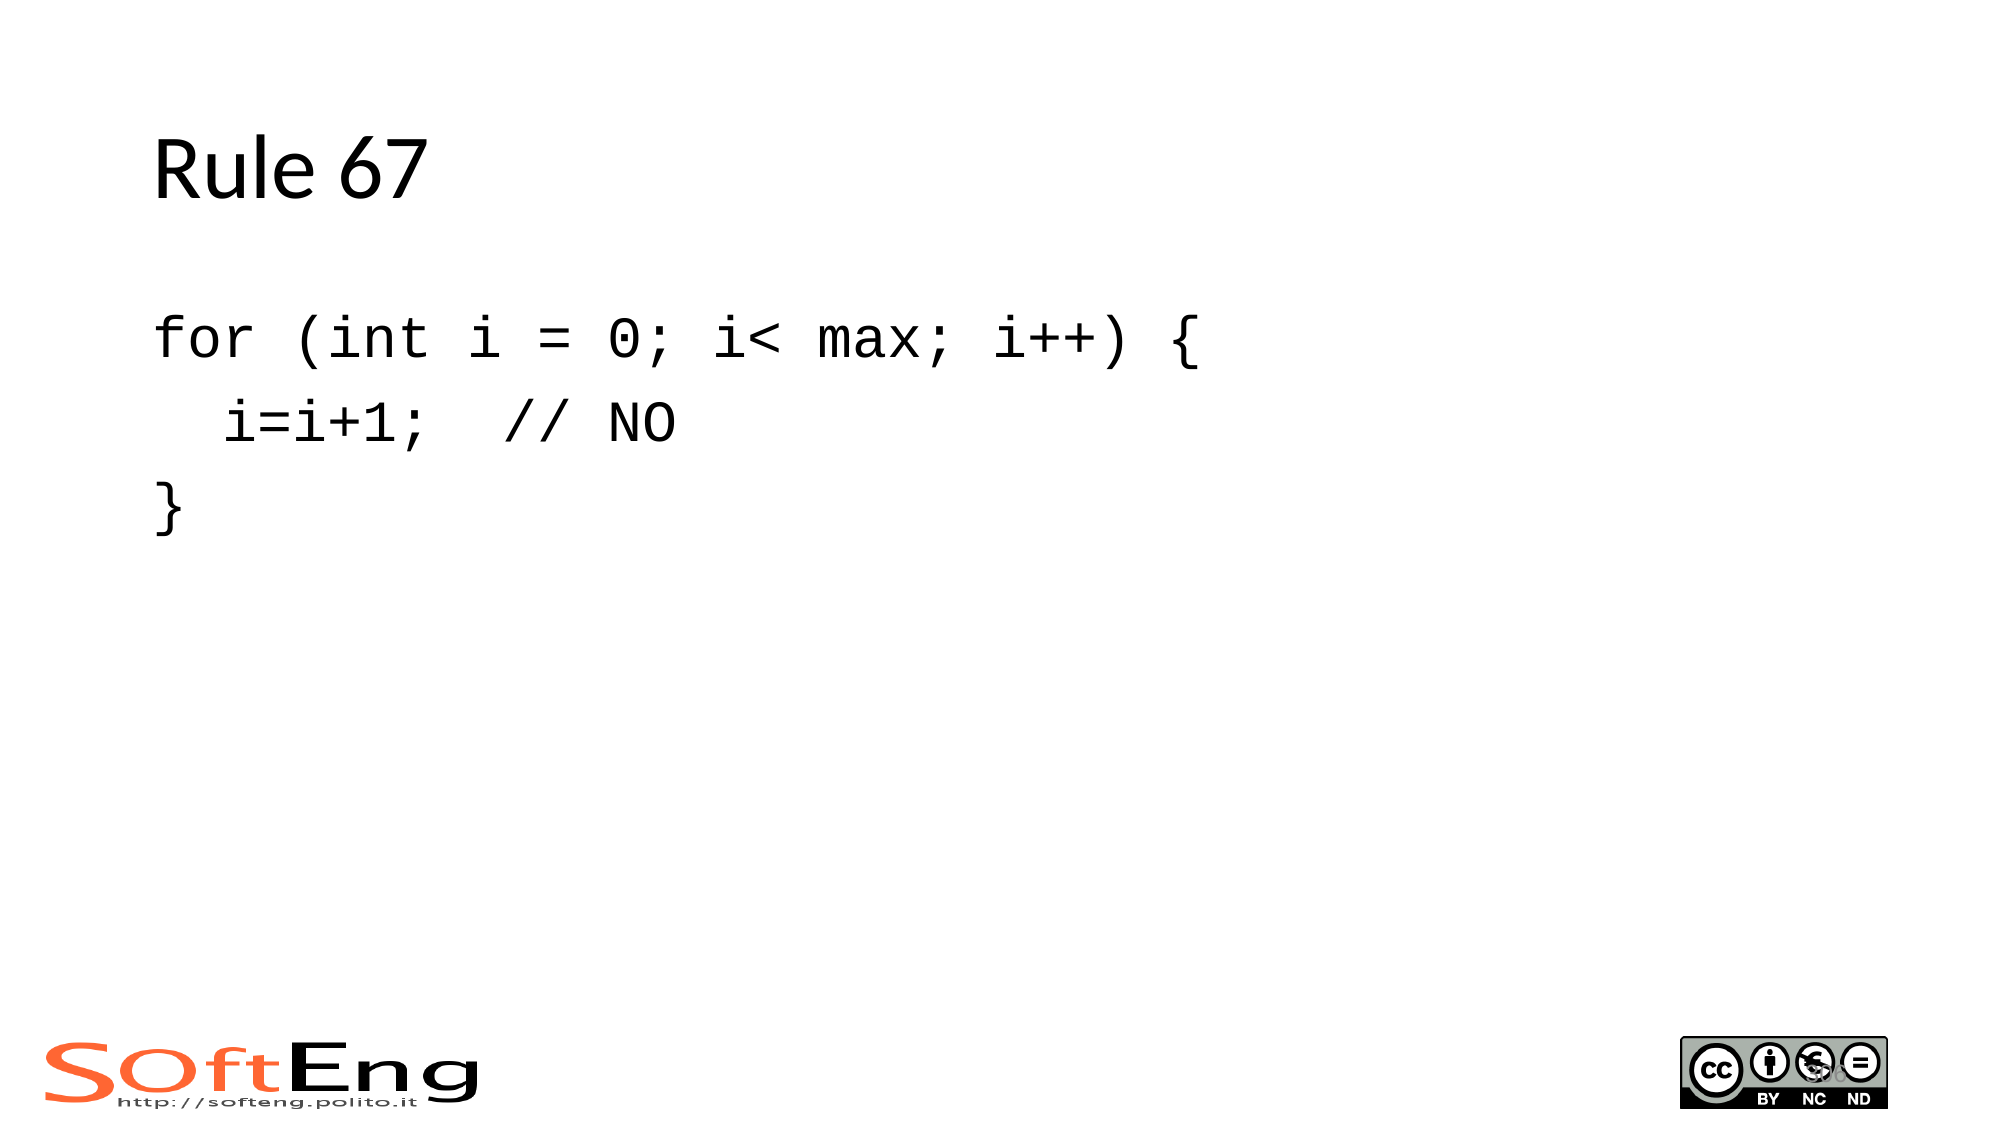

# Rule 67
for (int i = 0; i< max; i++) {
  i=i+1;  // NO
}
306